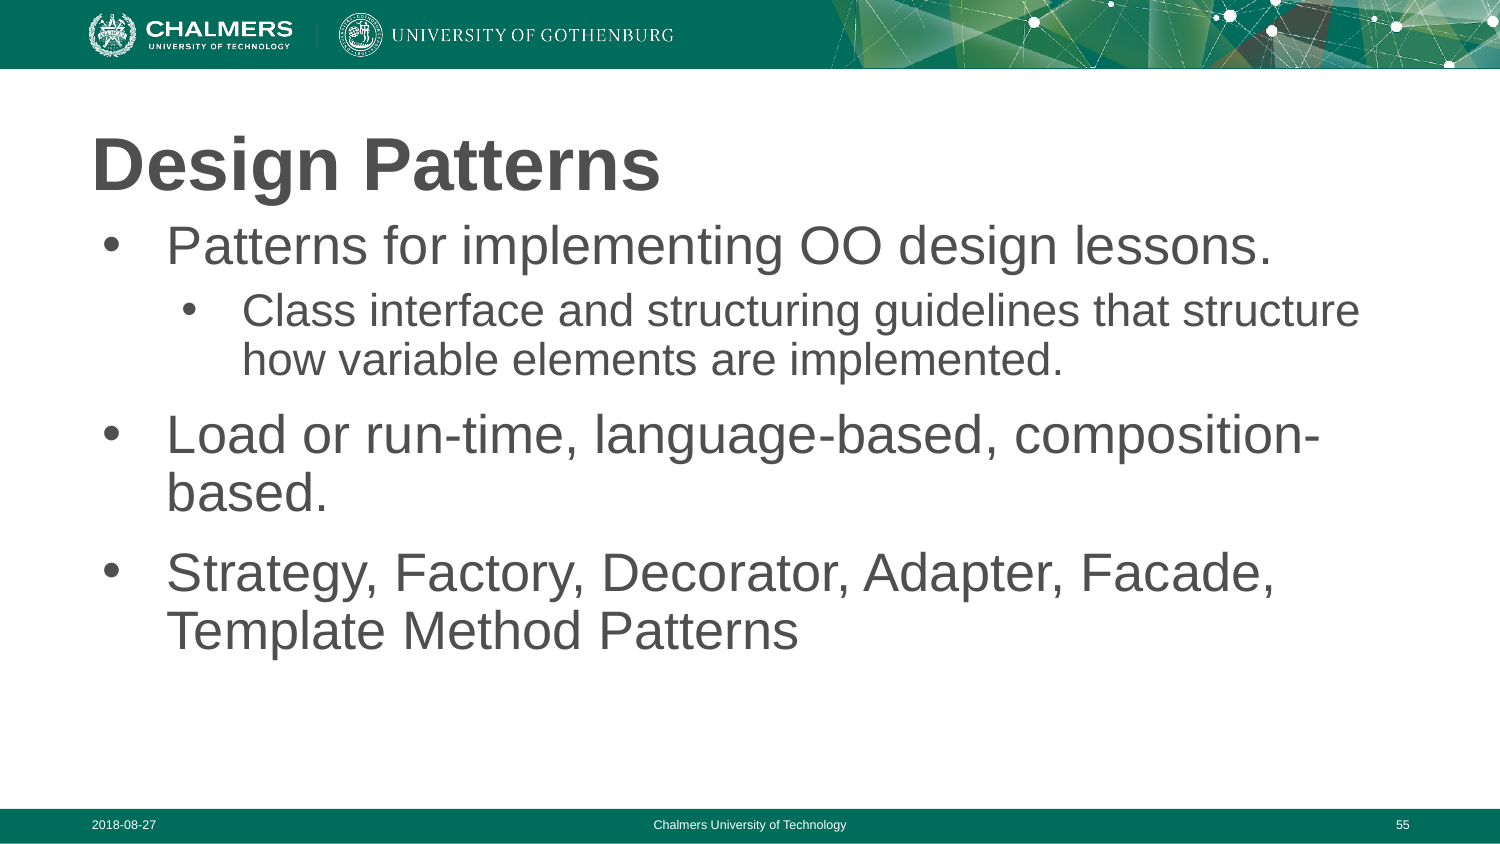

# Design Patterns
Patterns for implementing OO design lessons.
Class interface and structuring guidelines that structure how variable elements are implemented.
Load or run-time, language-based, composition-based.
Strategy, Factory, Decorator, Adapter, Facade, Template Method Patterns
2018-08-27
Chalmers University of Technology
55